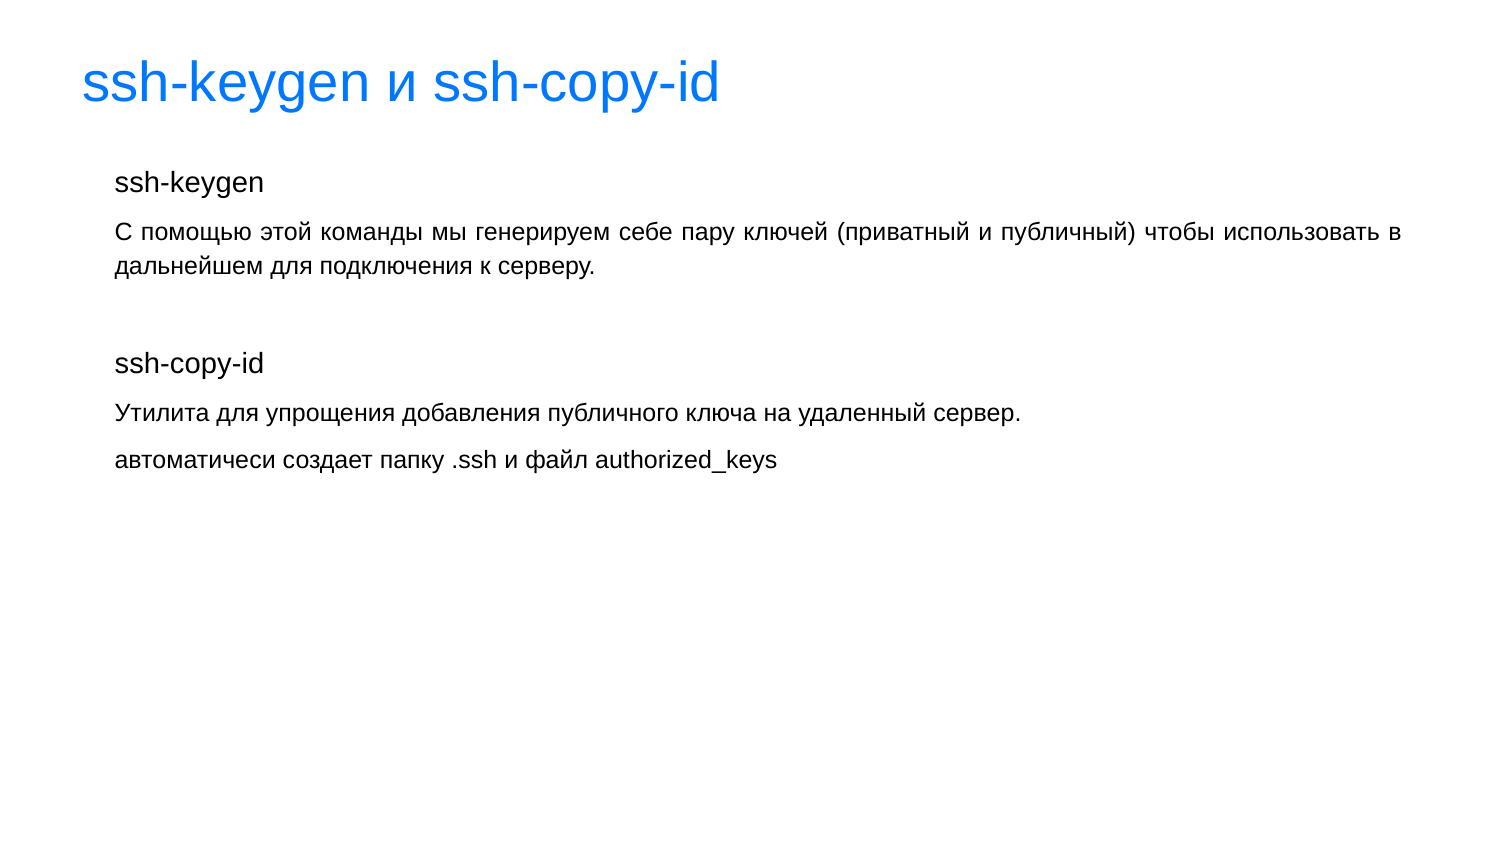

# ssh-keygen и ssh-copy-id

ssh-keygen
С помощью этой команды мы генерируем себе пару ключей (приватный и публичный) чтобы использовать в дальнейшем для подключения к серверу.

ssh-copy-id
Утилита для упрощения добавления публичного ключа на удаленный сервер.
автоматичеси создает папку .ssh и файл authorized_keys